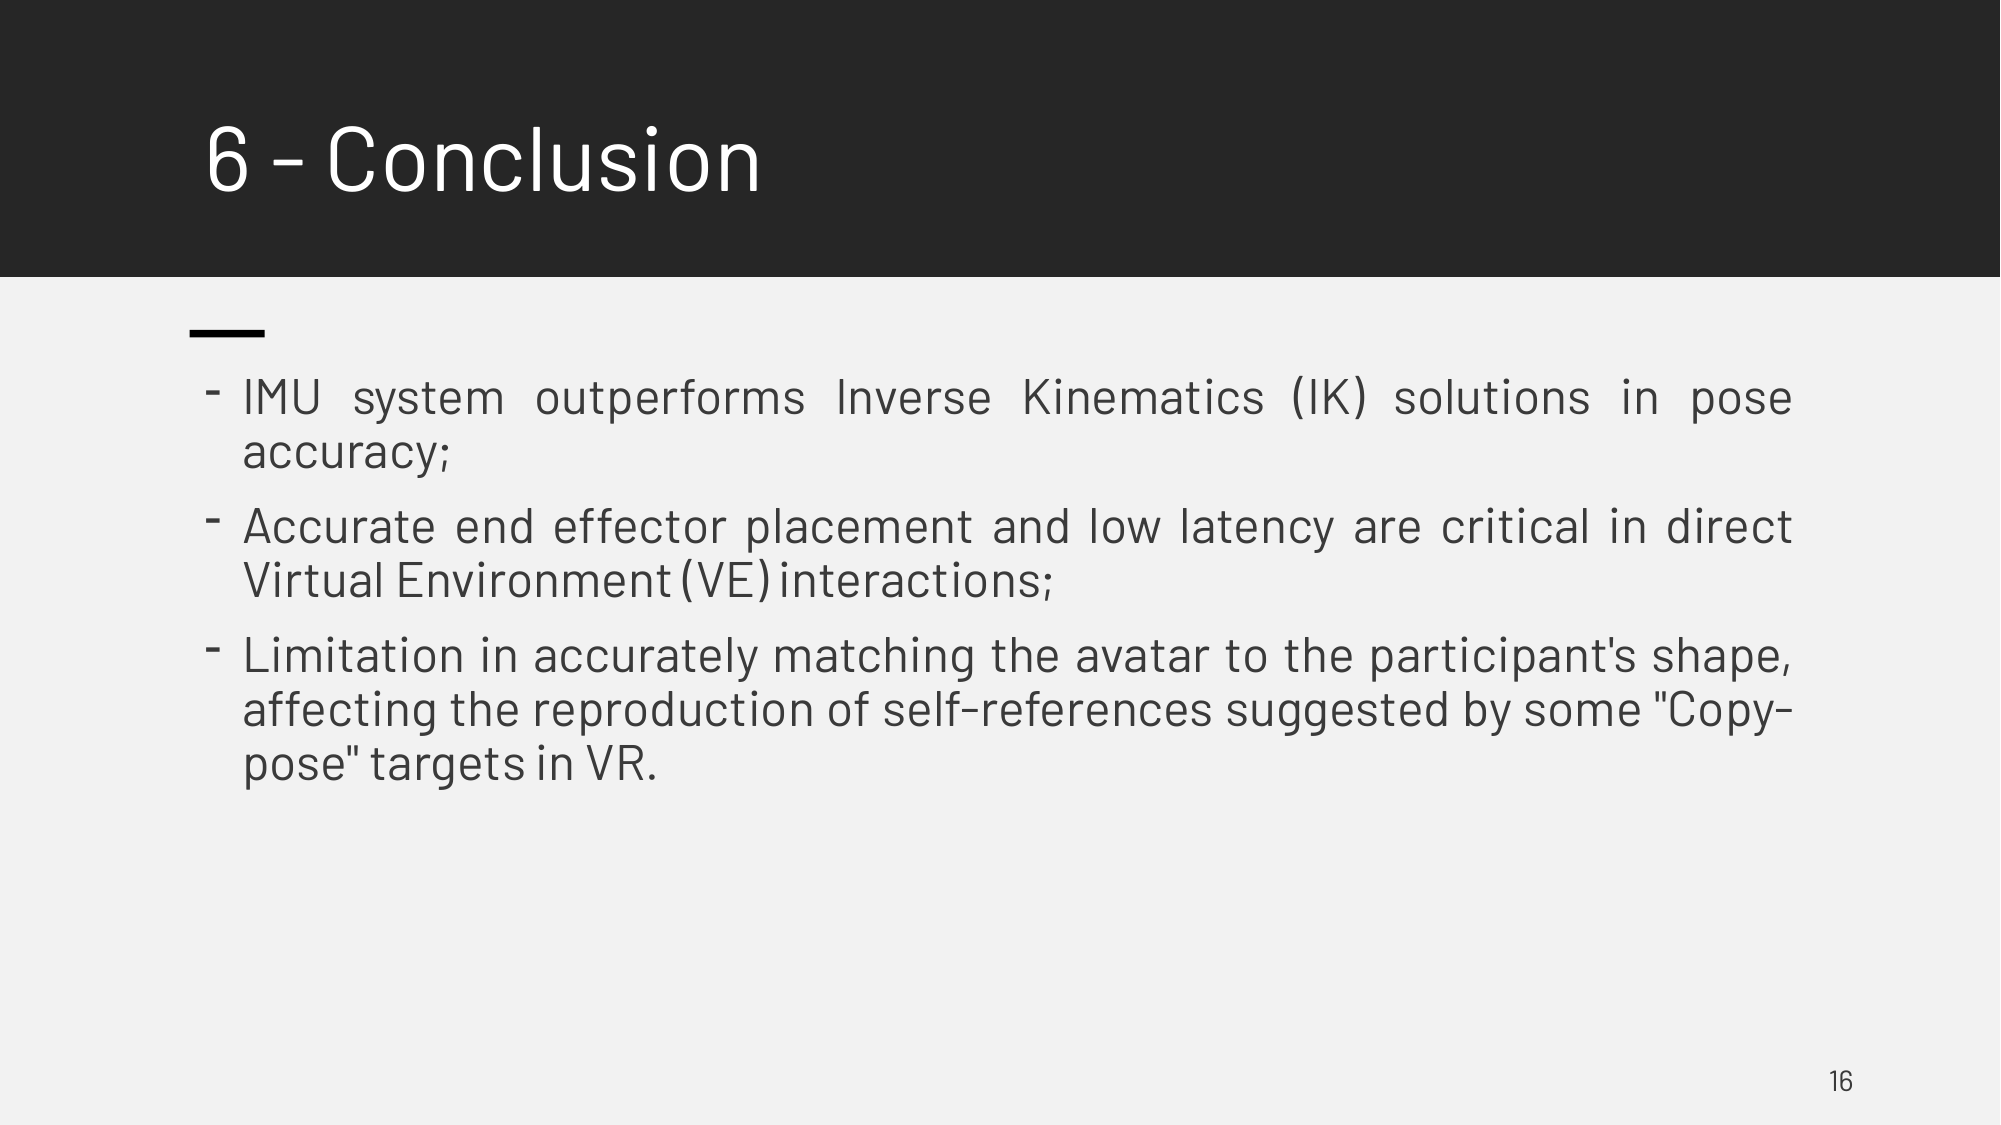

# 6 - Conclusion

IMU system outperforms Inverse Kinematics (IK) solutions in pose accuracy;
Accurate end effector placement and low latency are critical in direct Virtual Environment (VE) interactions;
Limitation in accurately matching the avatar to the participant's shape, affecting the reproduction of self-references suggested by some "Copy-pose" targets in VR.
16